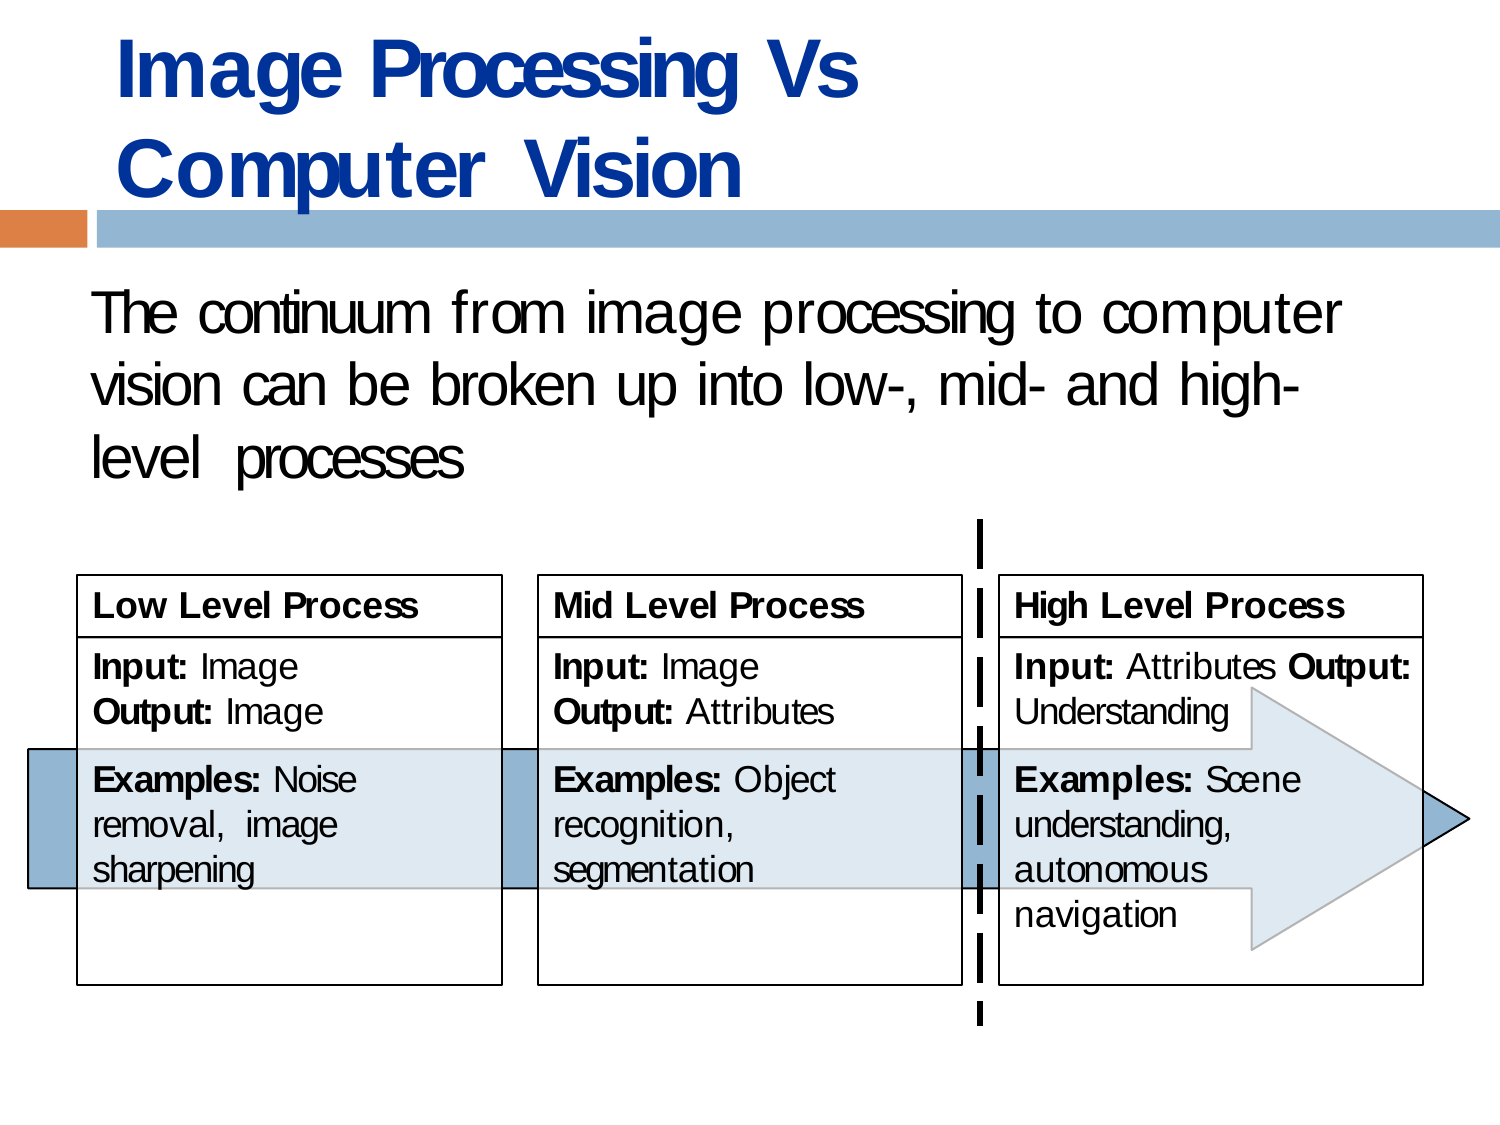

# Image Processing Vs Computer  Vision
The continuum from image processing to computer  vision can be broken up into low-, mid- and high-level  processes

Low Level Process
Mid Level Process
High Level Process

Input: Image
Output: Image
Examples: Noise removal,  image sharpening
Input: Image
Output: Attributes
Examples: Object  recognition, segmentation
Input: Attributes Output:
Understanding
Examples: Scene  understanding,  autonomous navigation